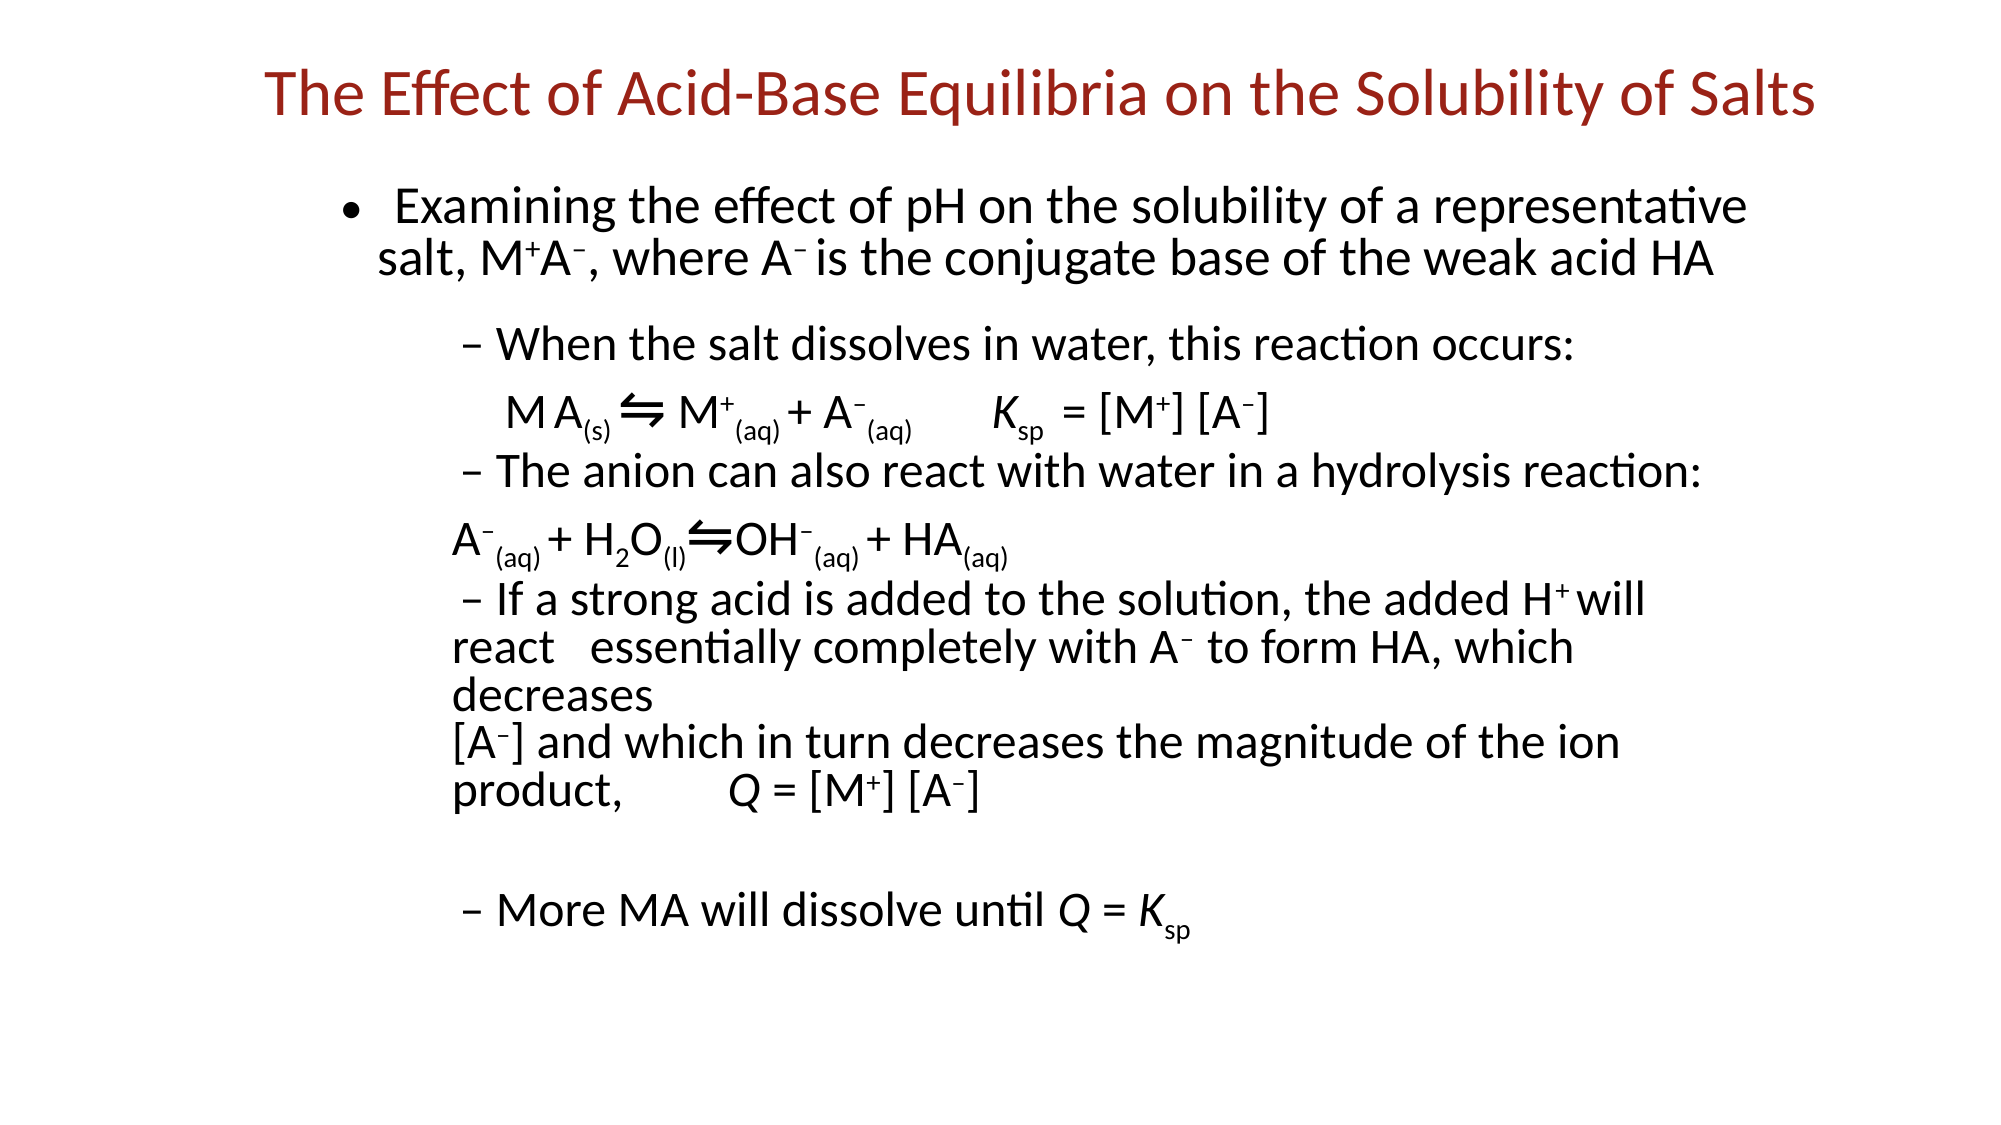

# The Effect of Acid-Base Equilibria on the Solubility of Salts
•   Examining the effect of pH on the solubility of a representative salt, M+A–, where A– is the conjugate base of the weak acid HA

    – When the salt dissolves in water, this reaction occurs:
        M A(s) ⇋ M+(aq) + A–(aq)       Ksp  = [M+] [A–]
    – The anion can also react with water in a hydrolysis reaction:
		A–(aq) + H2O(l)⇋OH–(aq) + HA(aq)
    – If a strong acid is added to the solution, the added H+ will react 	essentially completely with A–  to form HA, which decreases
[A–] and which in turn decreases the magnitude of the ion product, 	Q = [M+] [A–]

    – More MA will dissolve until Q = Ksp